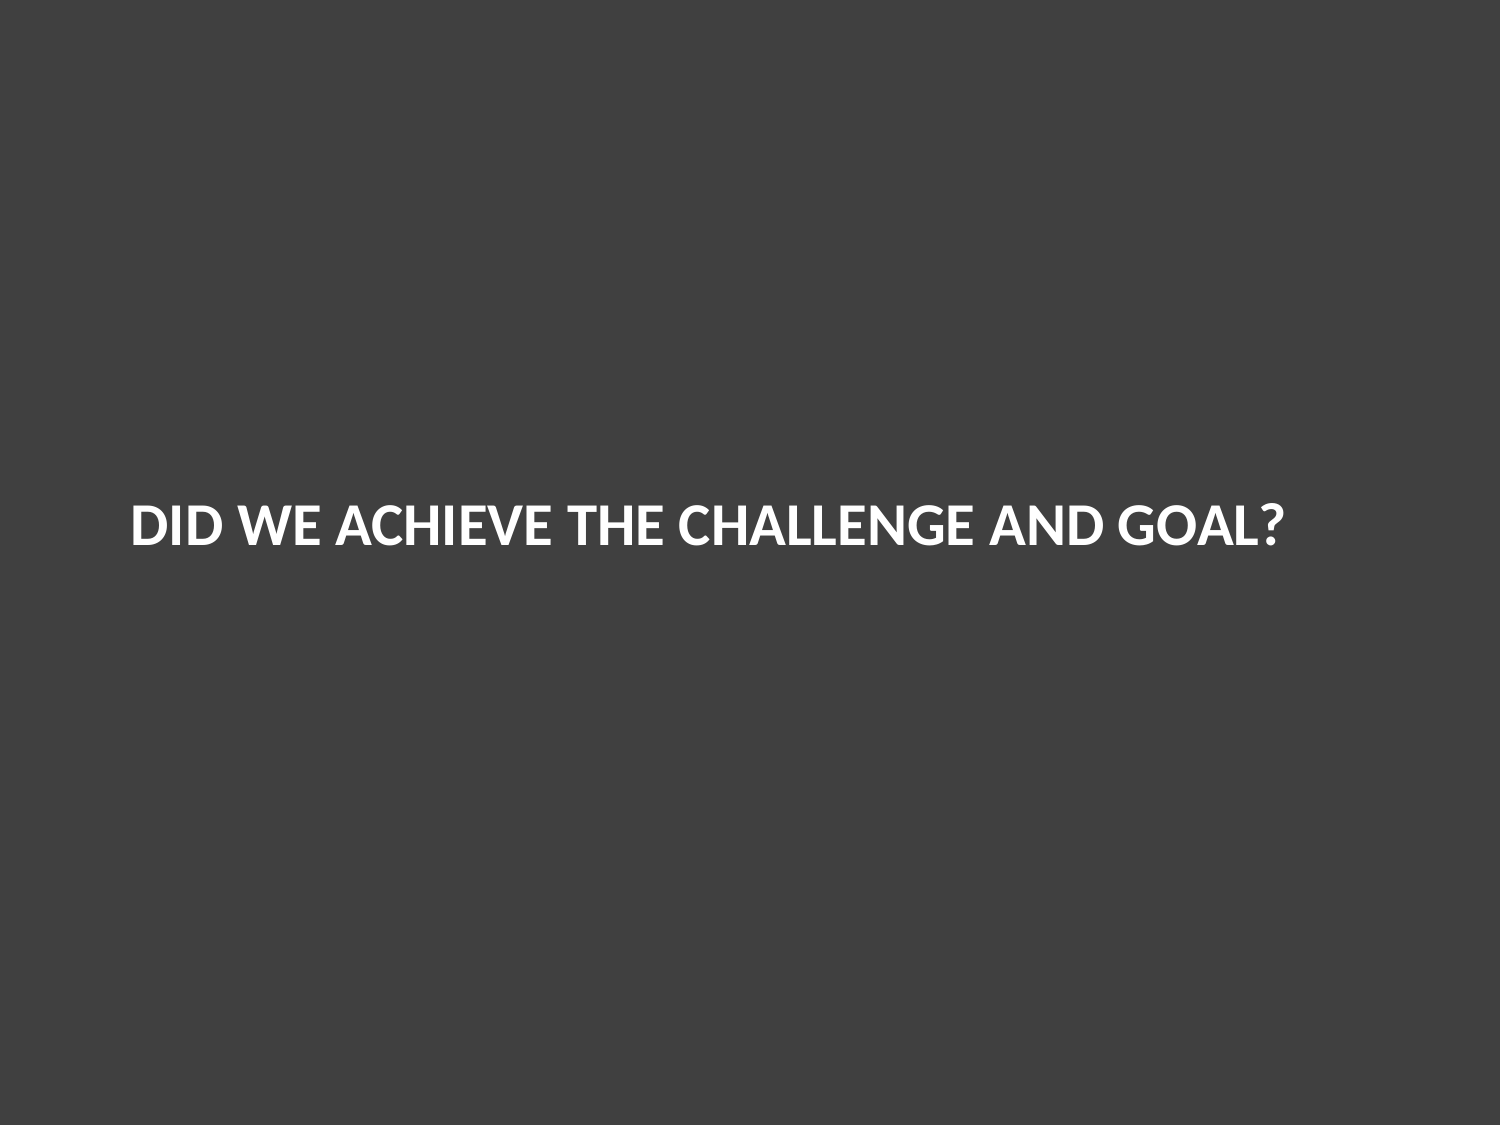

# Did we achieve the challenge and goal?